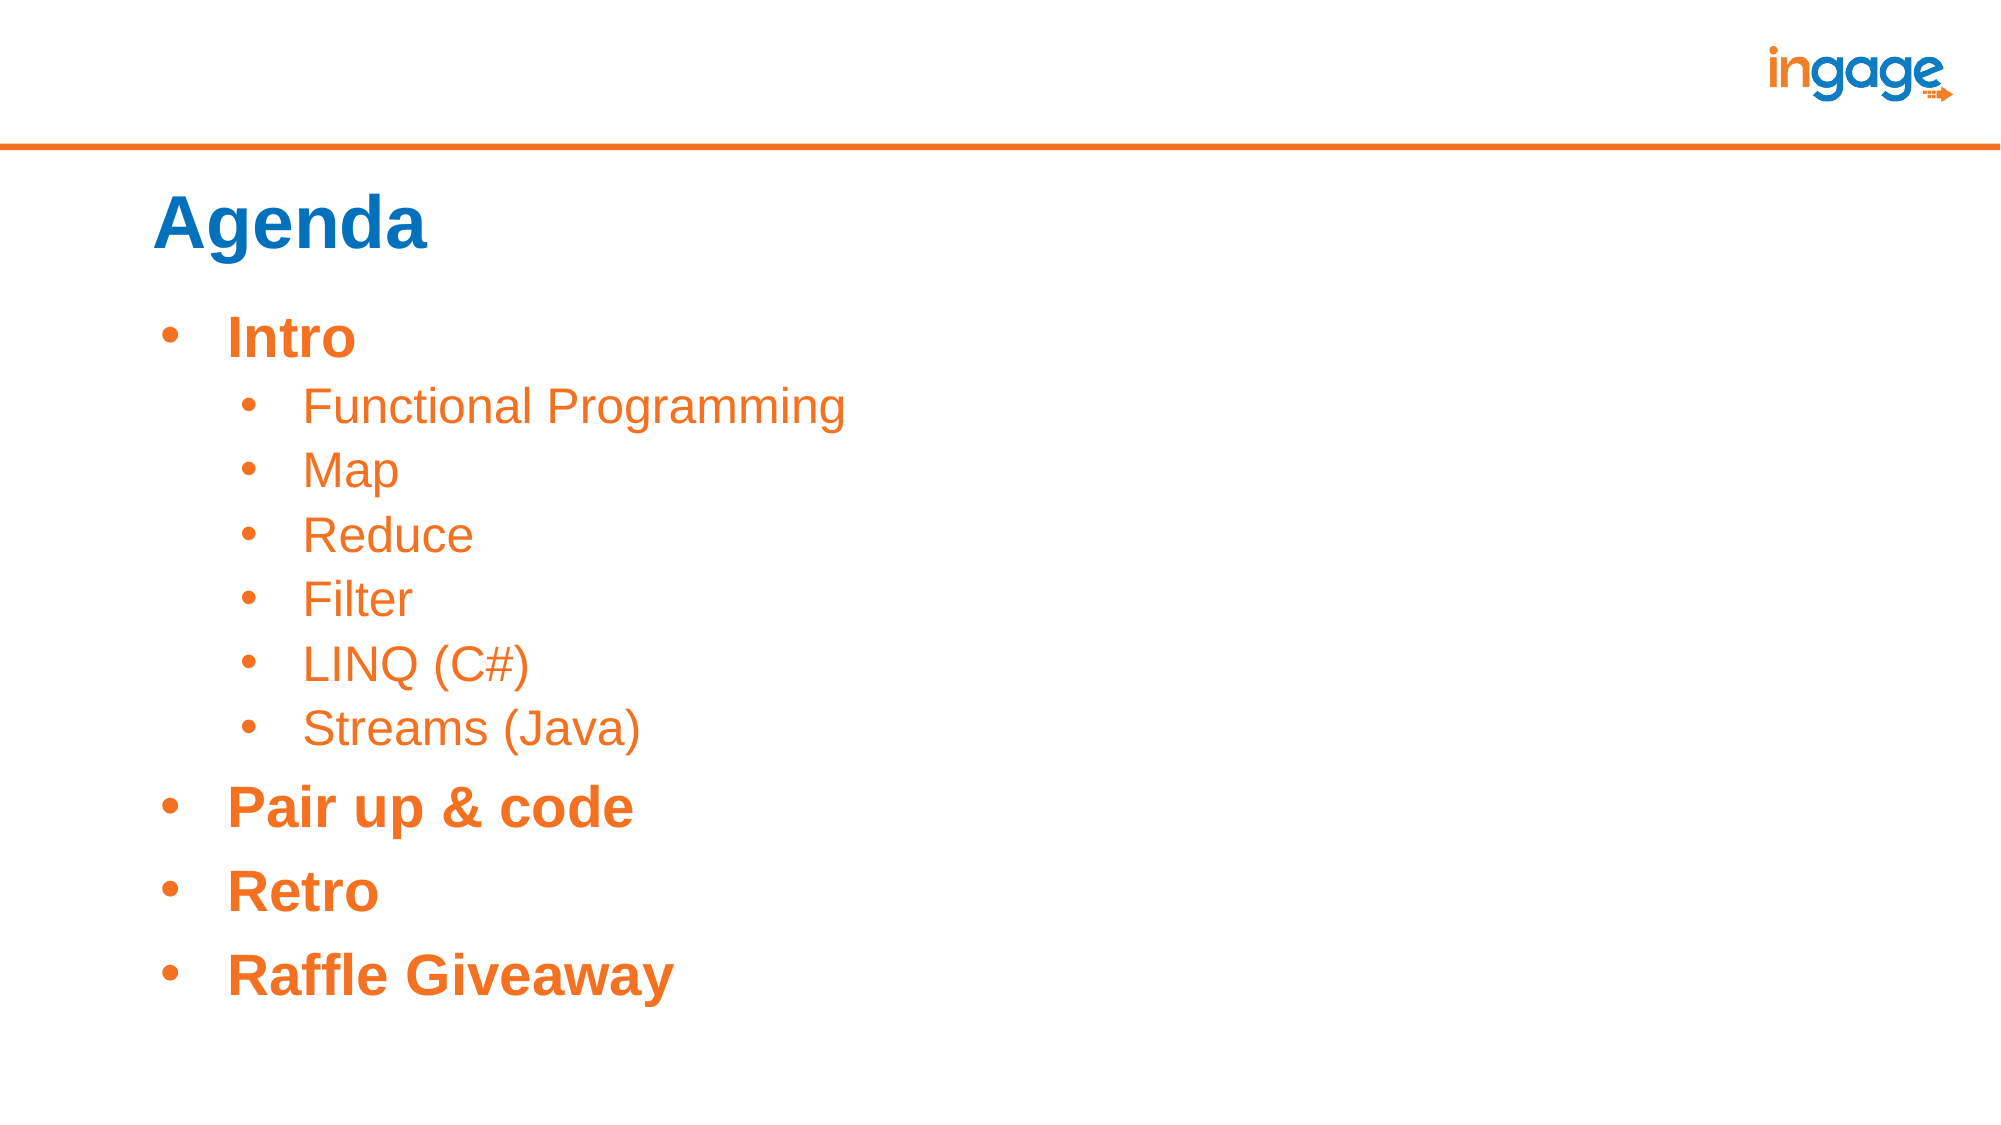

# Agenda
Intro
Functional Programming
Map
Reduce
Filter
LINQ (C#)
Streams (Java)
Pair up & code
Retro
Raffle Giveaway